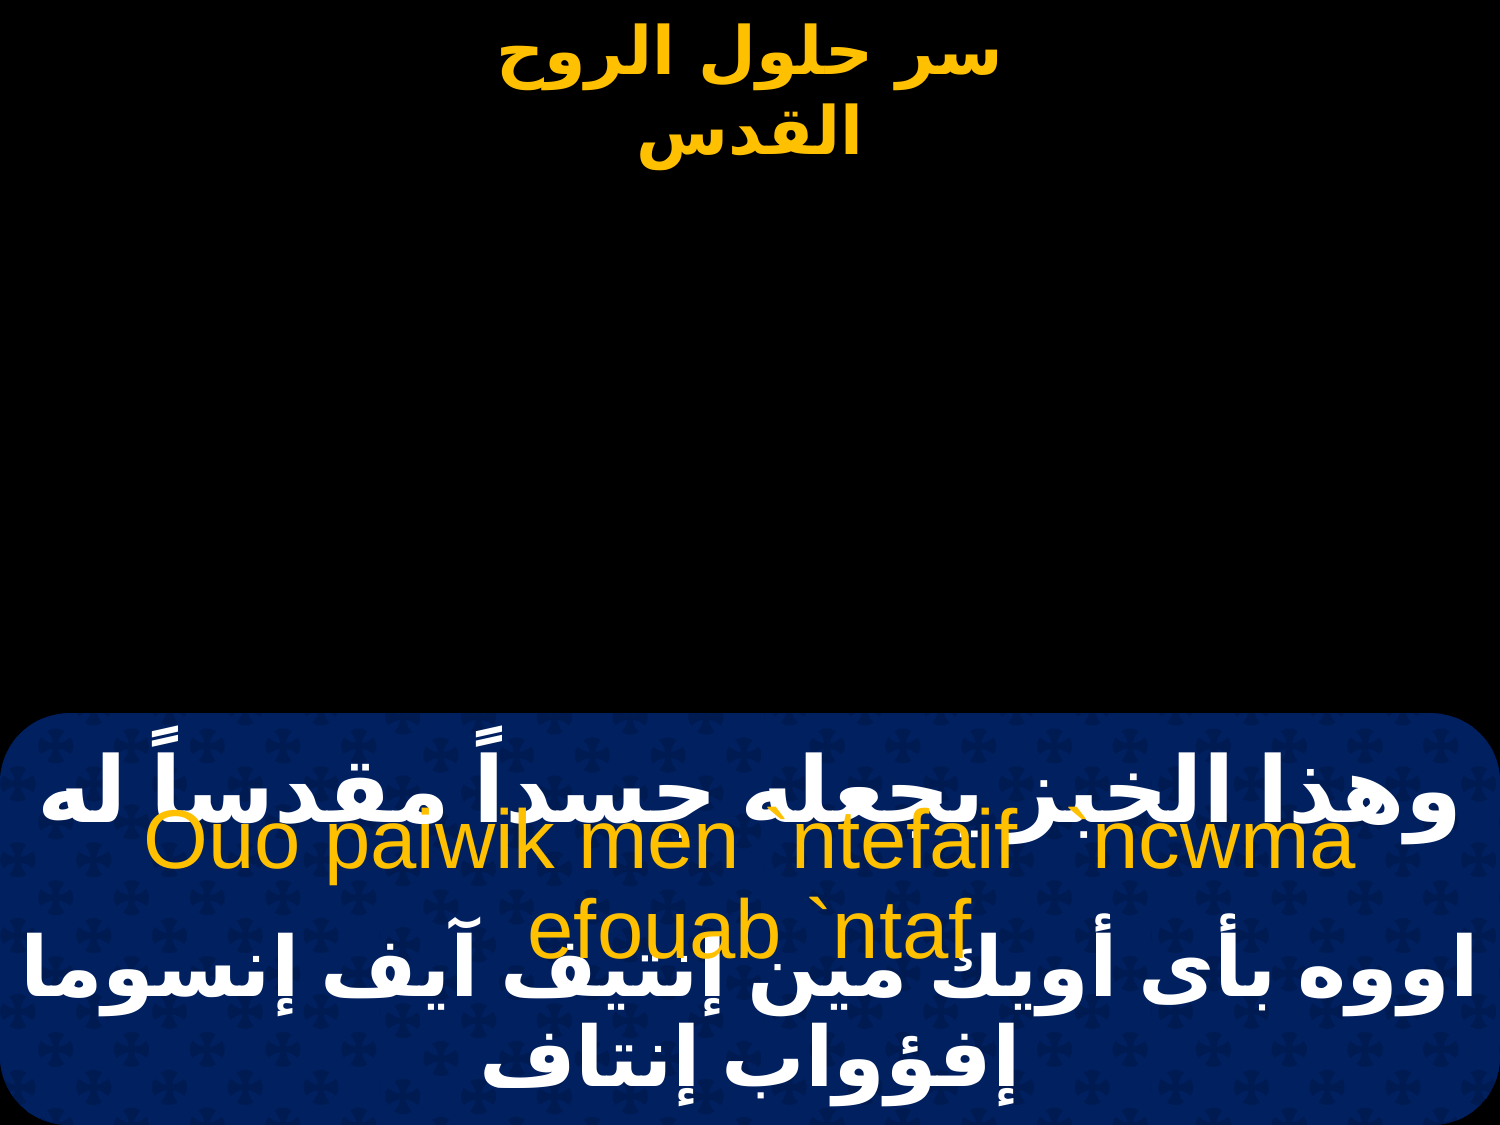

# وهذا الخبز يجعله جسداً مقدساً له
Ouo paiwik men `ntefaif  `ncwma efouab `ntaf
اووه بأى أويك مين إنتيف آيف إنسوما إفؤواب إنتاف